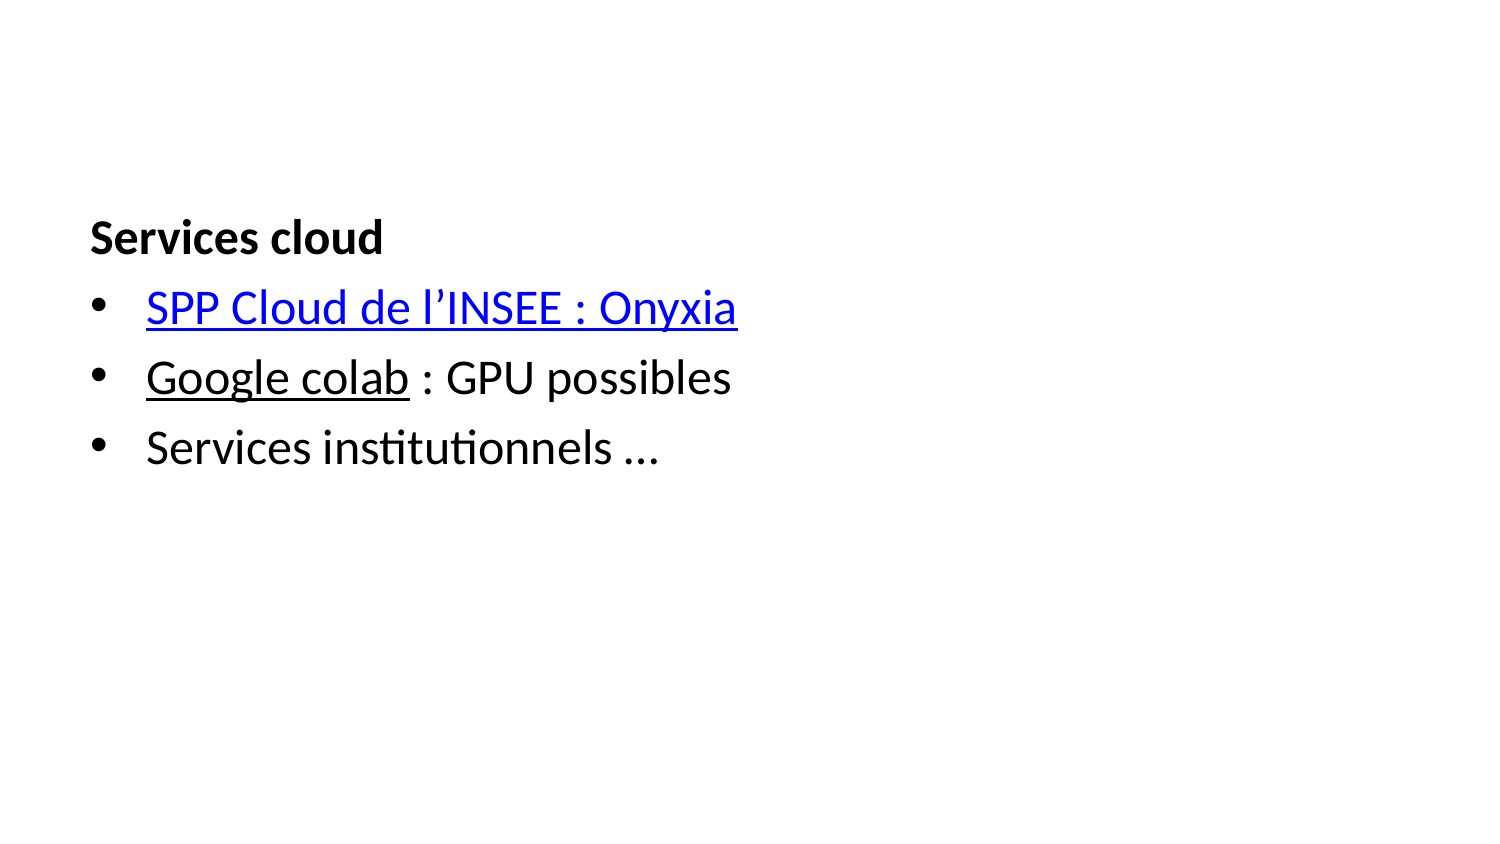

Services cloud
SPP Cloud de l’INSEE : Onyxia
Google colab : GPU possibles
Services institutionnels …